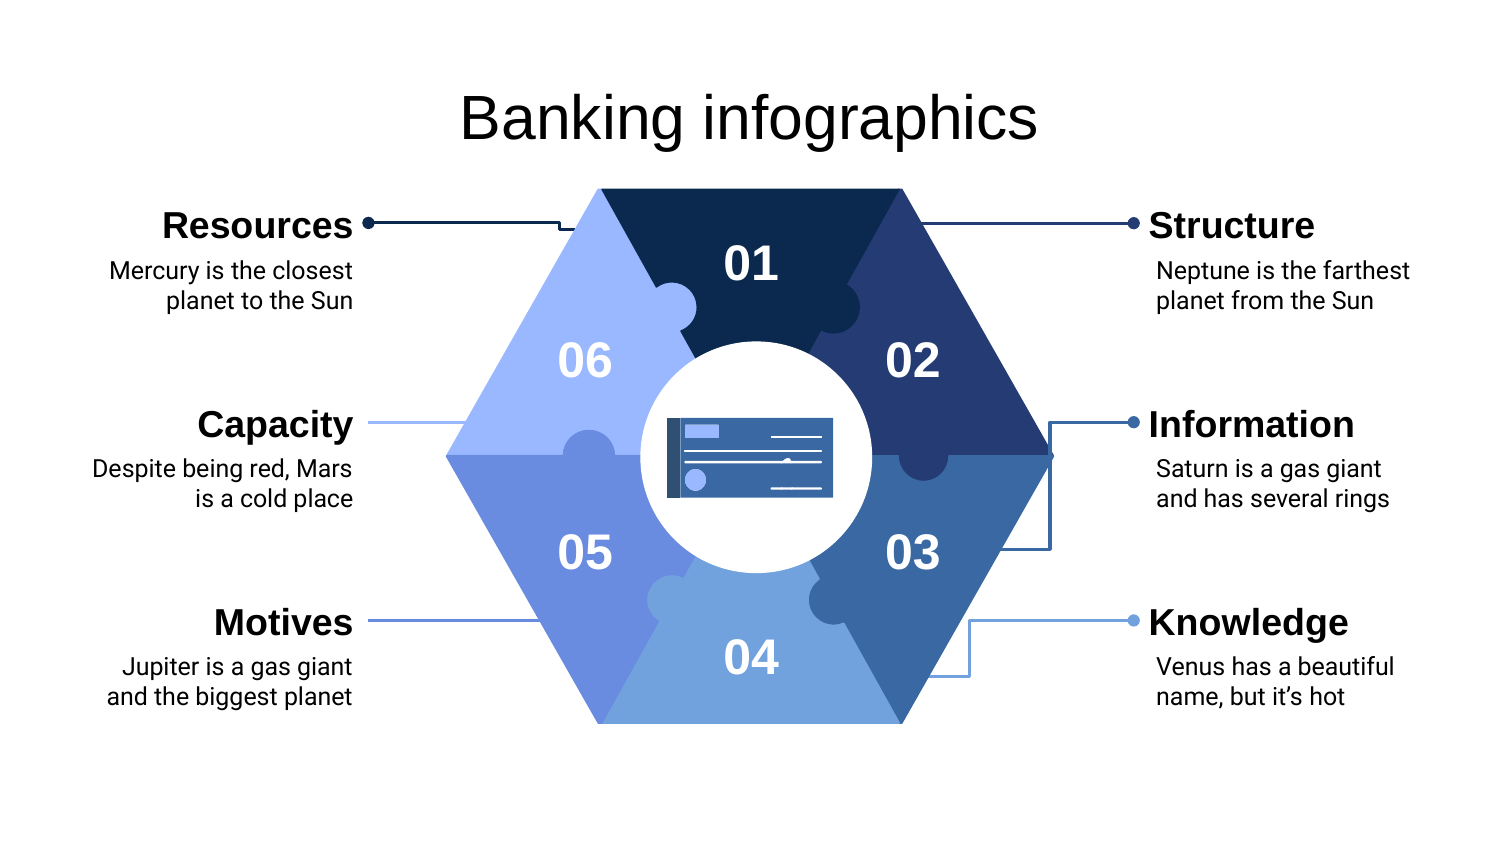

# Banking infographics

01
06
02

05
03

04
Resources
Mercury is the closest planet to the Sun
Structure
Neptune is the farthest planet from the Sun
Capacity
Despite being red, Mars is a cold place
Information
Saturn is a gas giant and has several rings

Motives
Jupiter is a gas giant and the biggest planet
Knowledge
Venus has a beautiful name, but it’s hot